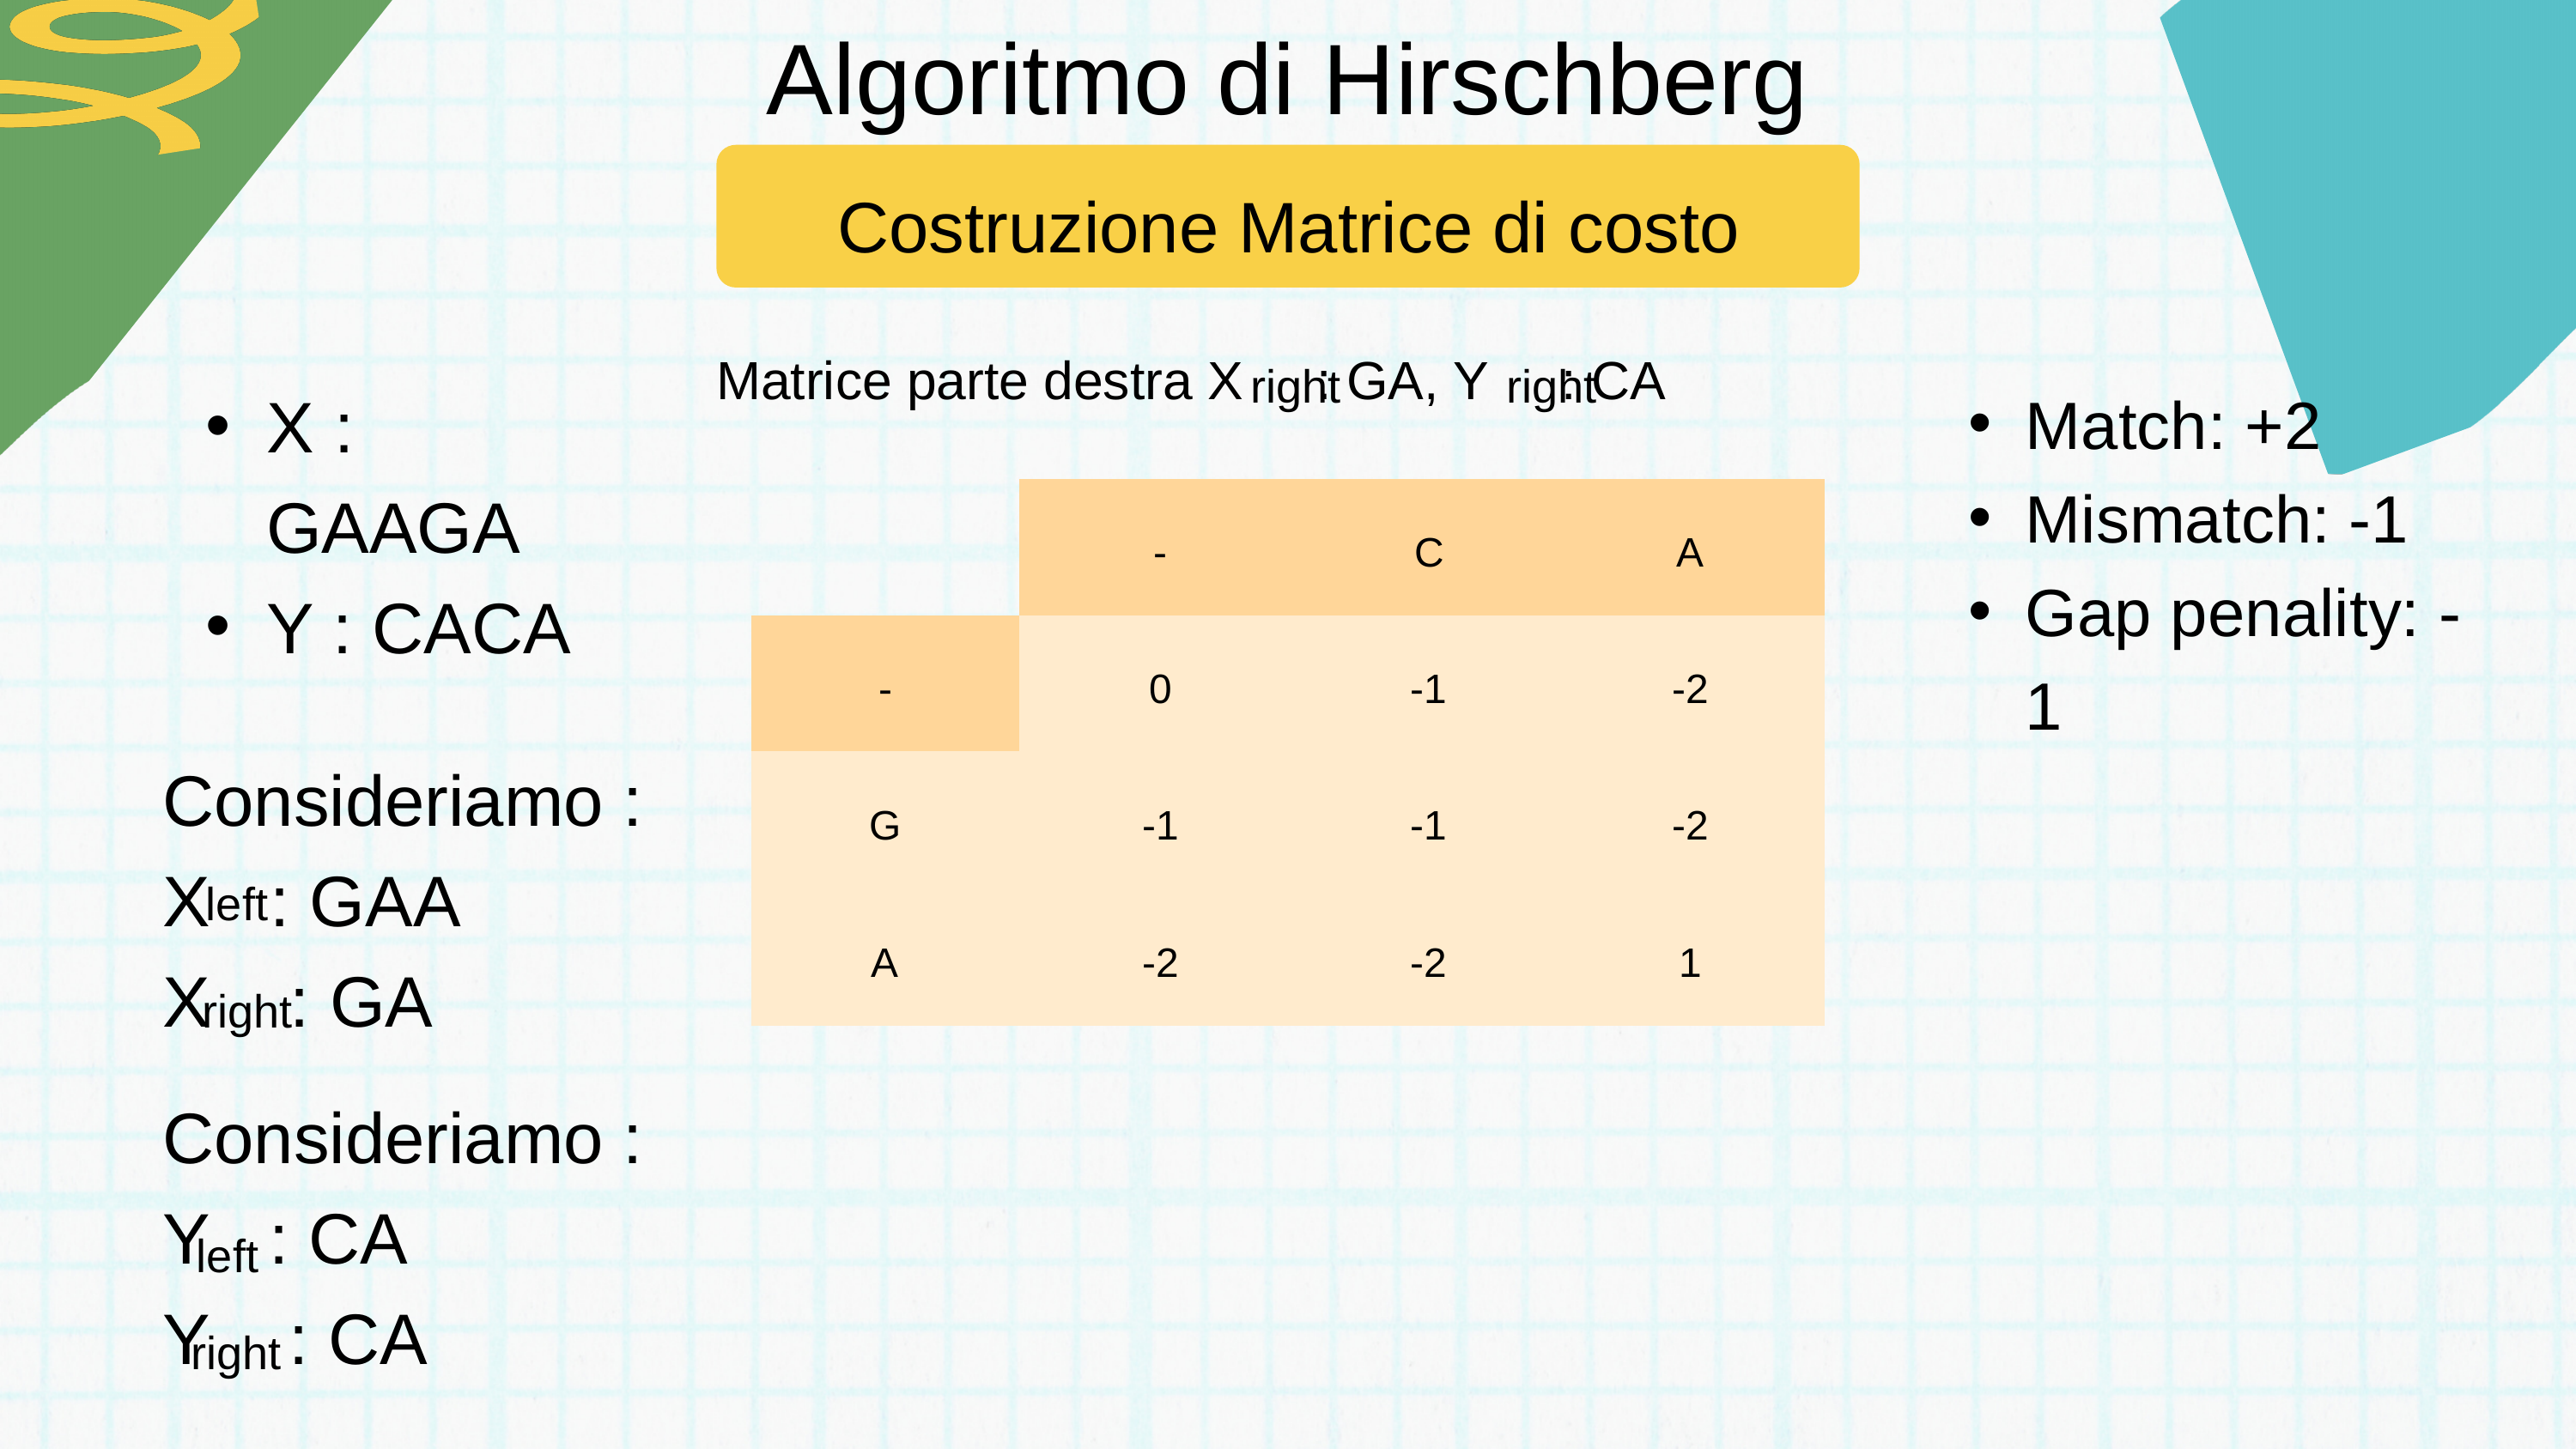

Algoritmo di Hirschberg

Costruzione Matrice di costo
Matrice parte destra X     : GA, Y     : CA
right
right
X : GAAGA
Y : CACA
Match: +2
Mismatch: -1
Gap penality: -1
|  | - | C | A |
| --- | --- | --- | --- |
| - | 0 | -1 | -2 |
| G | -1 | -1 | -2 |
| A | -2 | -2 | 1 |
Consideriamo :
X   : GAA
X    : GA
left
right
Consideriamo :
Y   : CA
Y    : CA
left
right